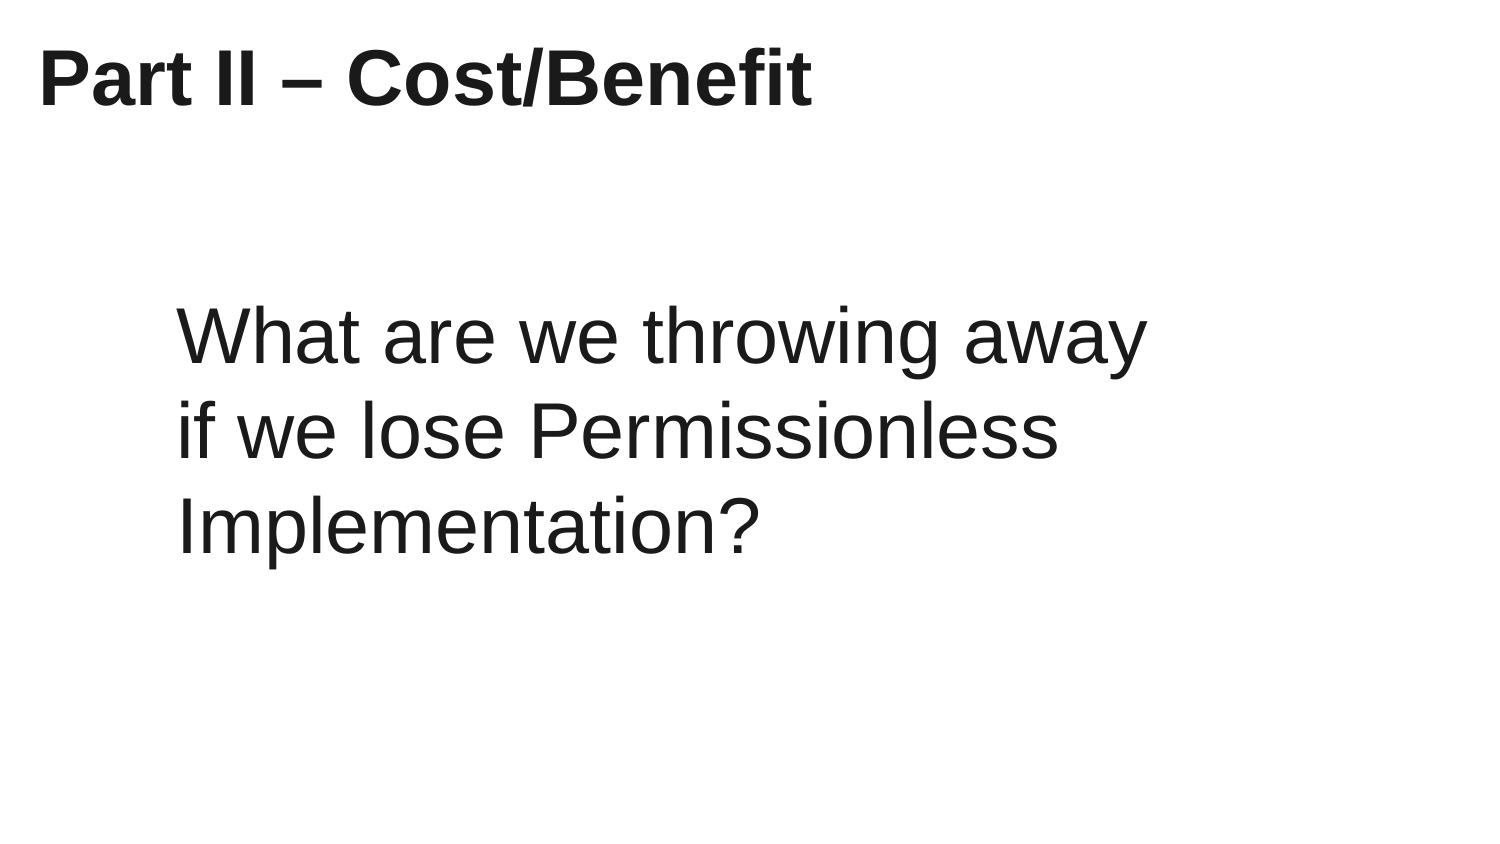

Part II – Cost/Benefit
What are we throwing away if we lose Permissionless Implementation?